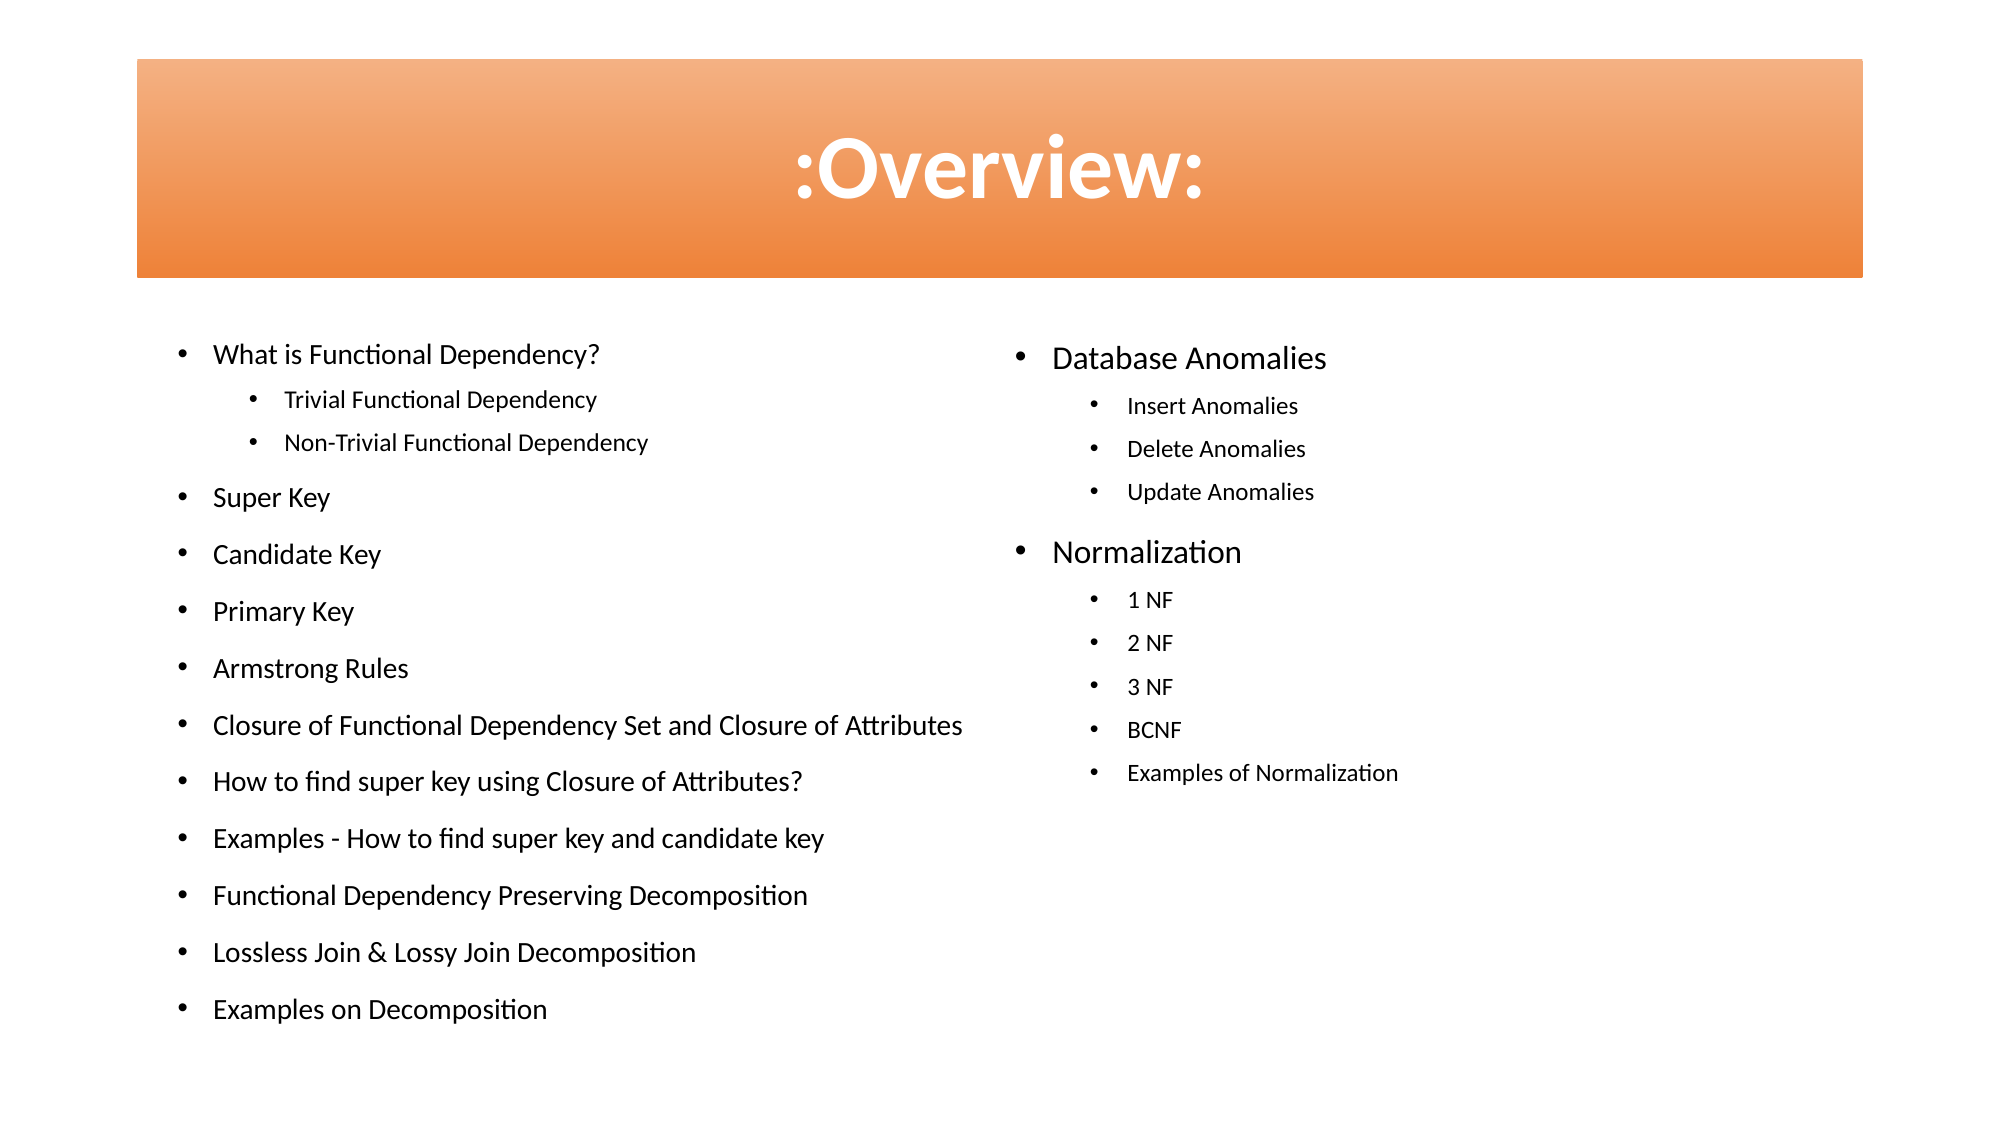

# :Overview:
What is Functional Dependency?
Trivial Functional Dependency
Non-Trivial Functional Dependency
Super Key
Candidate Key
Primary Key
Armstrong Rules
Closure of Functional Dependency Set and Closure of Attributes
How to find super key using Closure of Attributes?
Examples - How to find super key and candidate key
Functional Dependency Preserving Decomposition
Lossless Join & Lossy Join Decomposition
Examples on Decomposition
Database Anomalies
Insert Anomalies
Delete Anomalies
Update Anomalies
Normalization
1 NF
2 NF
3 NF
BCNF
Examples of Normalization